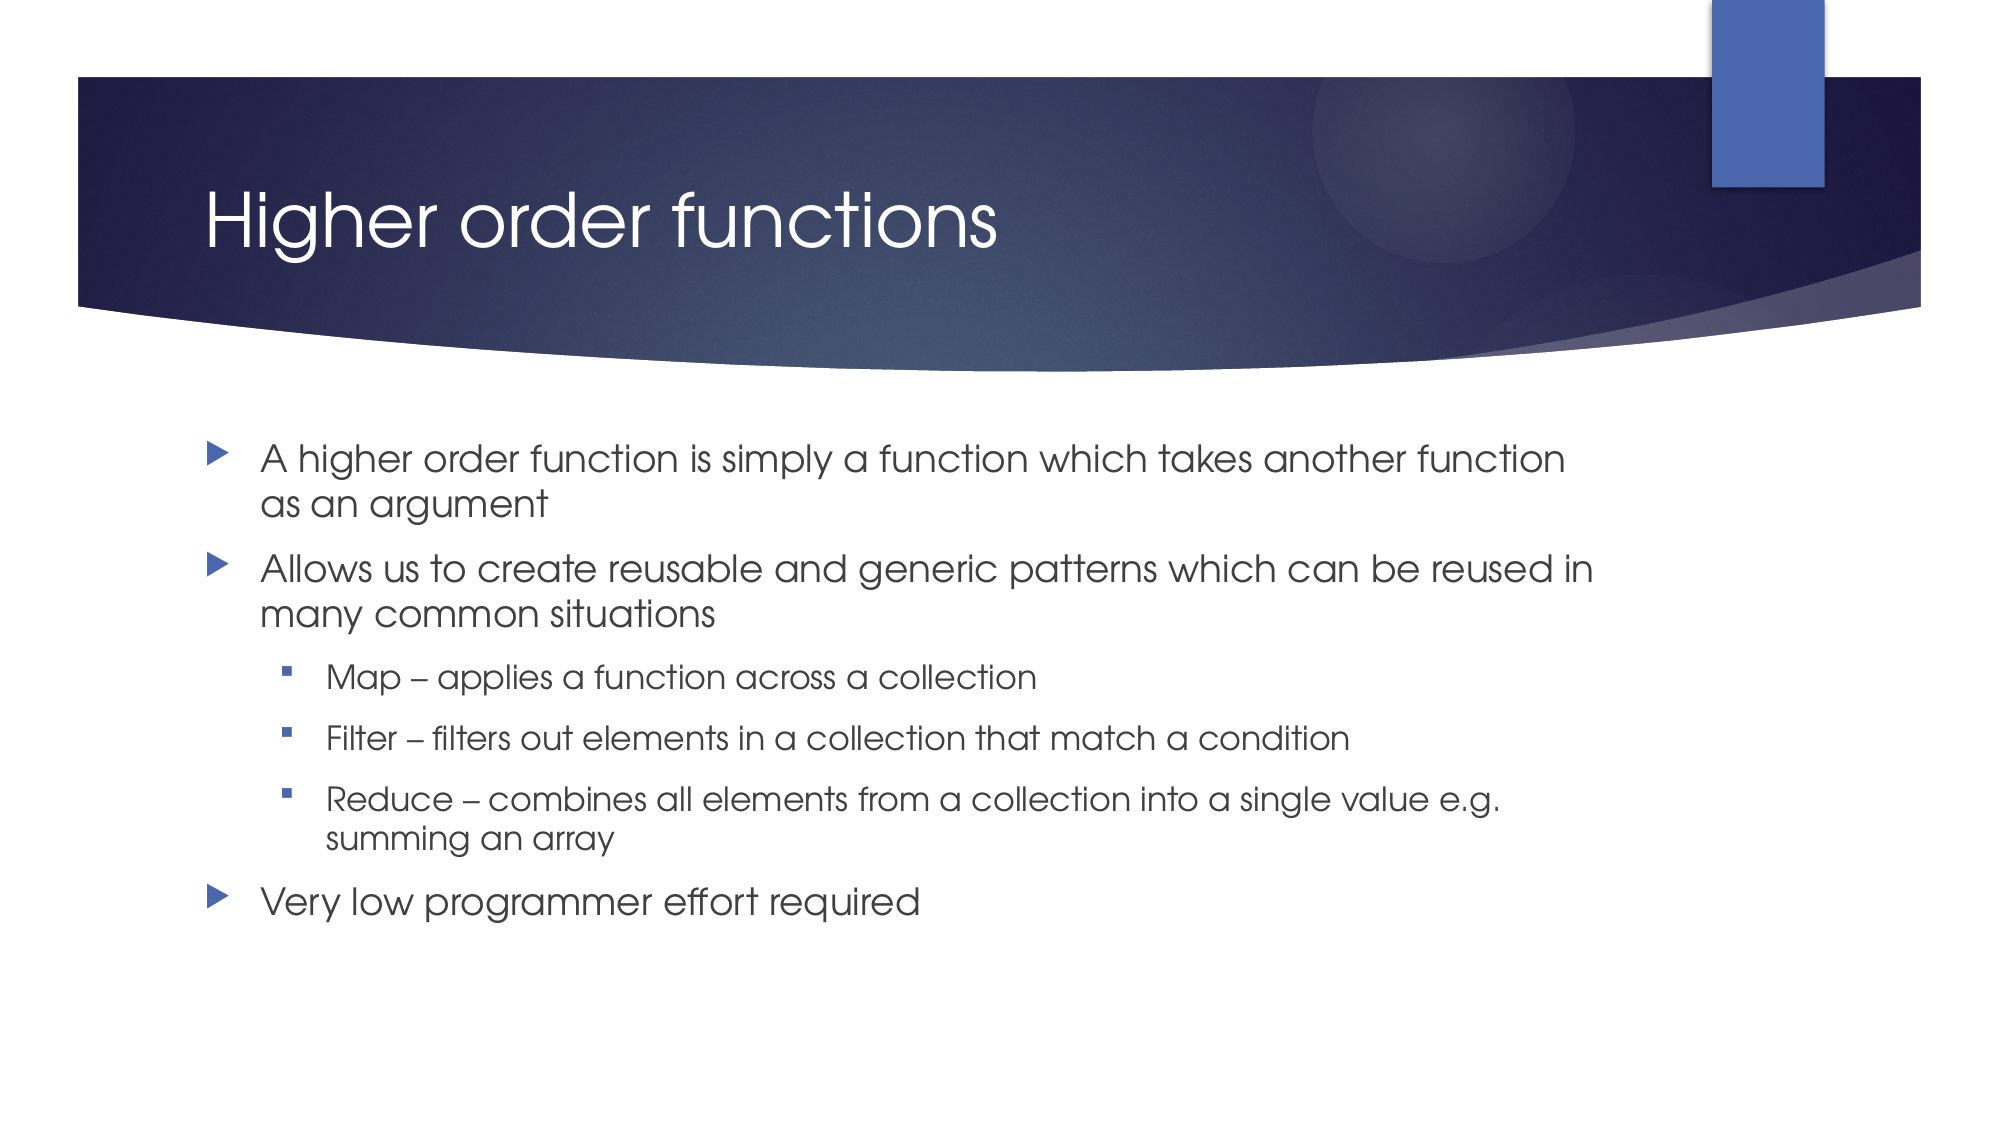

# Higher order functions
A higher order function is simply a function which takes another function as an argument
Allows us to create reusable and generic patterns which can be reused in many common situations
Map – applies a function across a collection
Filter – filters out elements in a collection that match a condition
Reduce – combines all elements from a collection into a single value e.g. summing an array
Very low programmer effort required